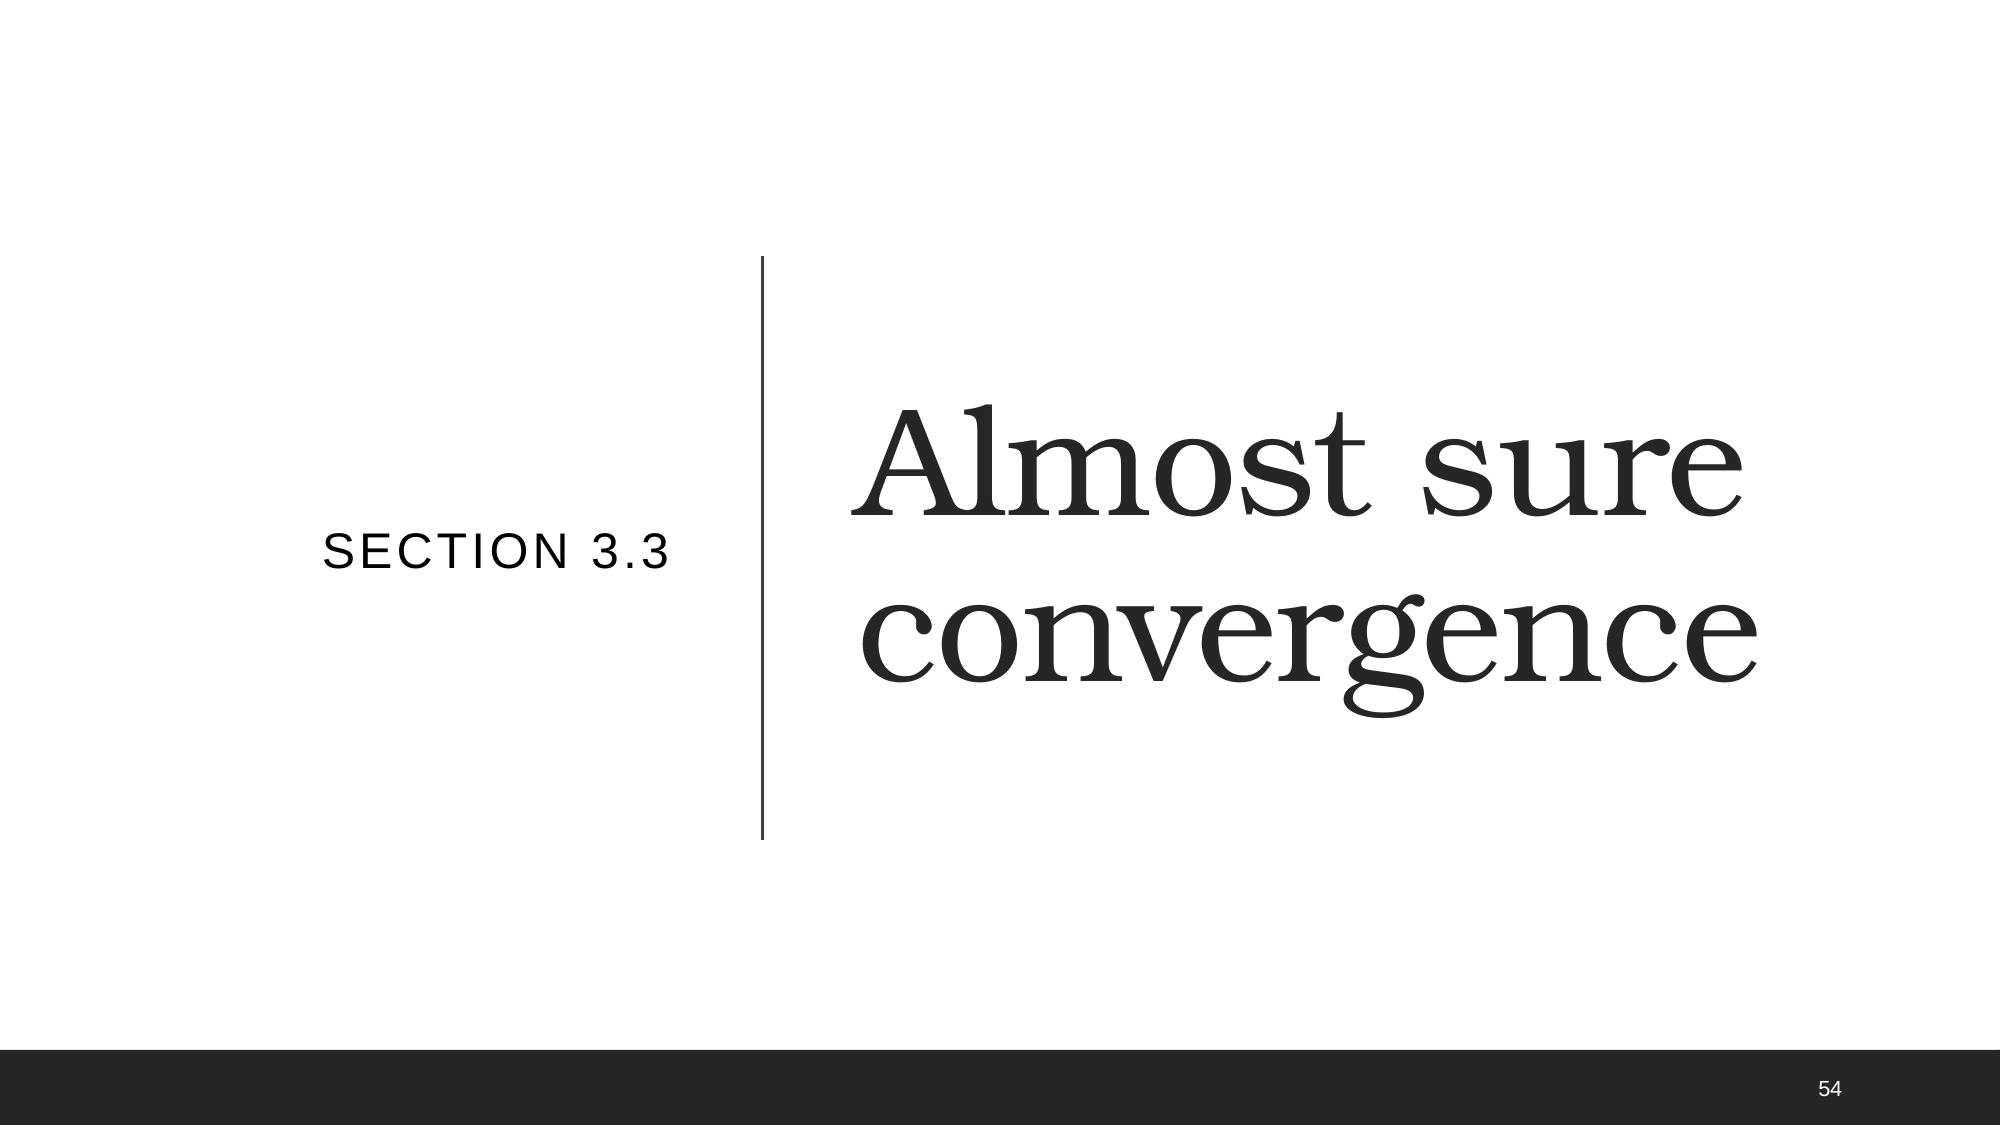

Section 3.3
# Almost sure convergence

54